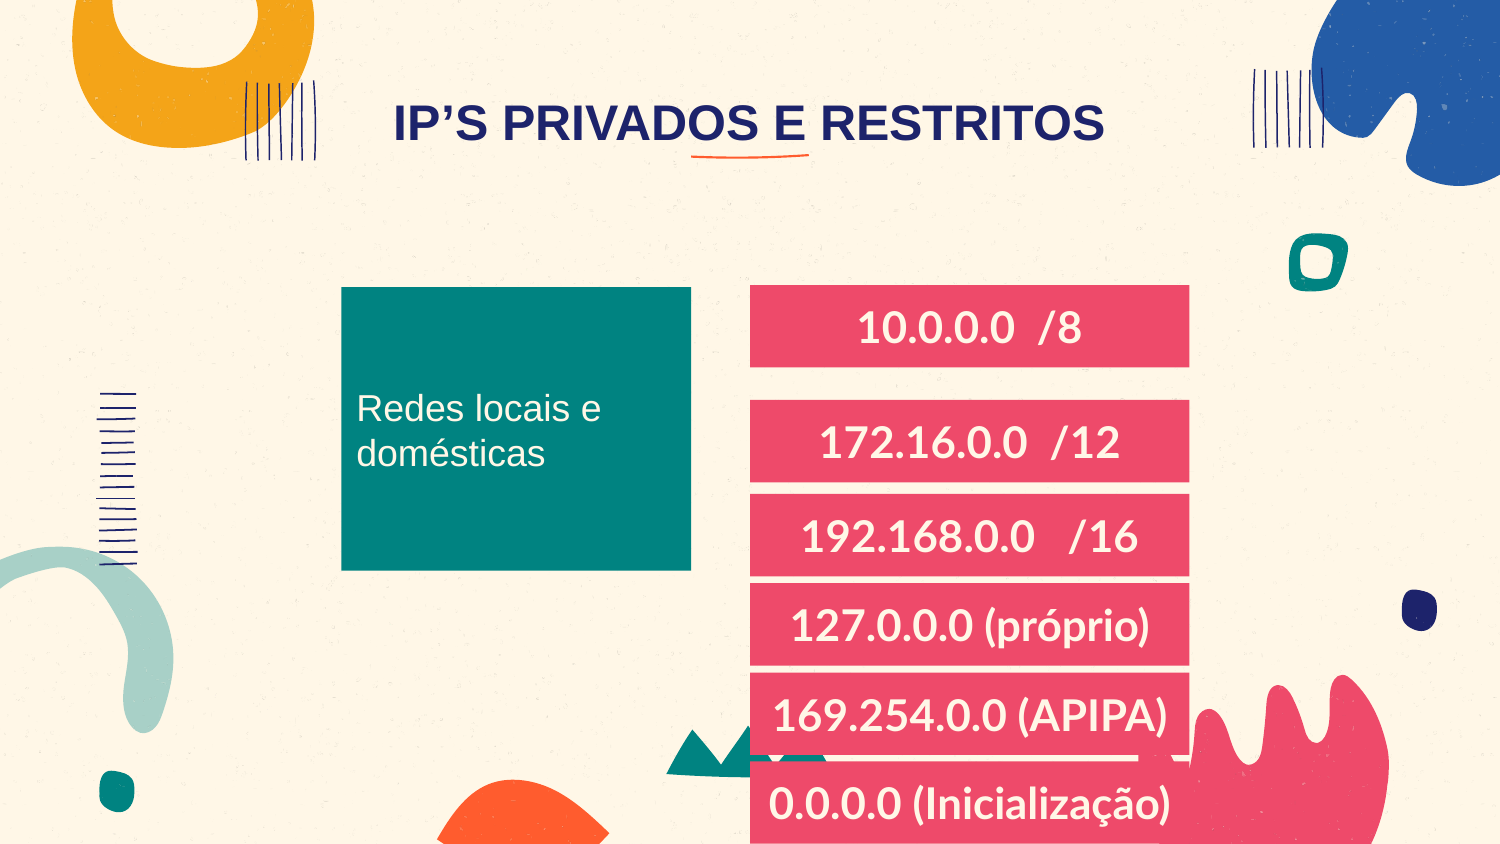

# IP’S PRIVADOS E RESTRITOS

10.0.0.0  /8
Redes locais e domésticas
172.16.0.0  /12
192.168.0.0   /16
127.0.0.0 (próprio)
169.254.0.0 (APIPA)

0.0.0.0 (Inicialização)